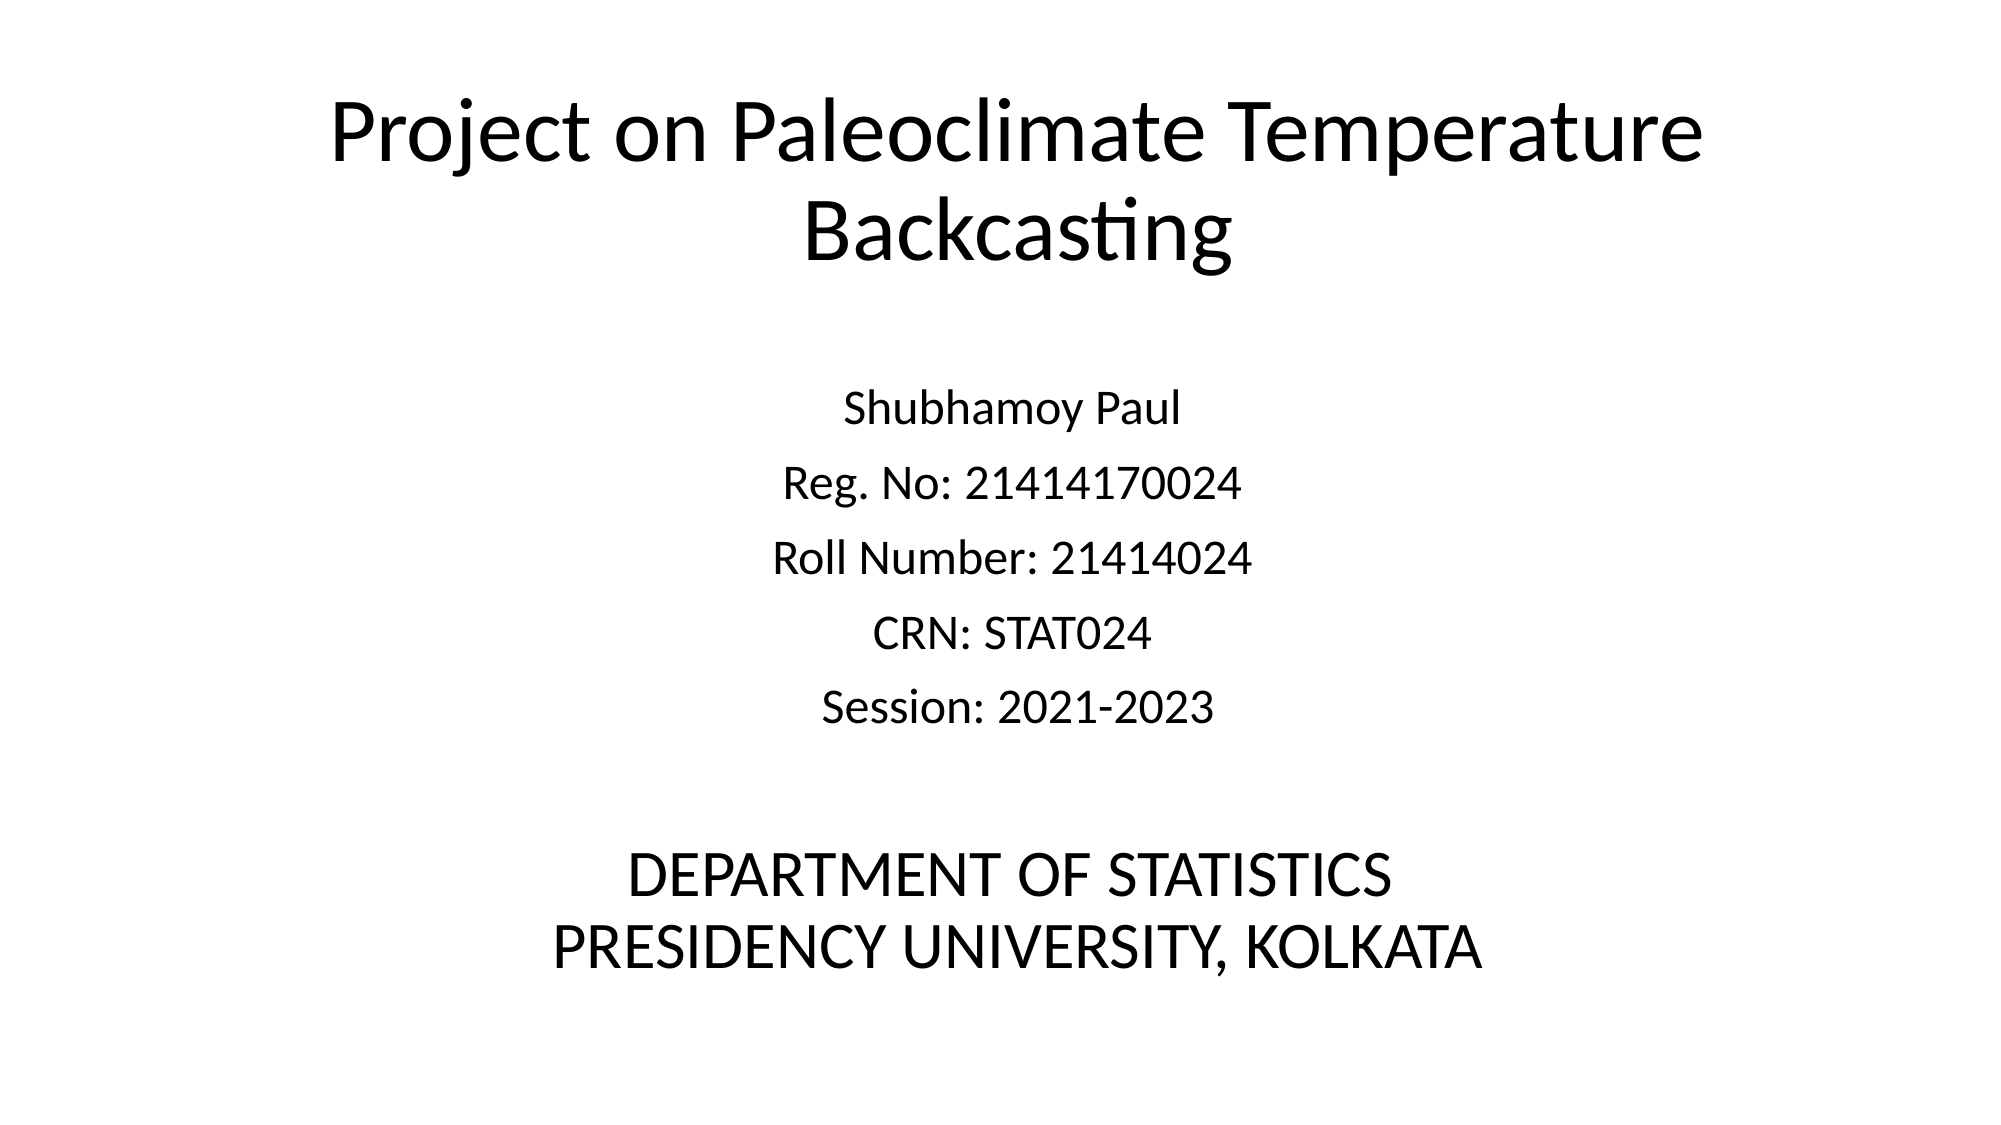

Project on Paleoclimate Temperature Backcasting
Shubhamoy Paul
Reg. No: 21414170024
Roll Number: 21414024
CRN: STAT024
Session: 2021-2023

Department of Statistics
Presidency University, Kolkata